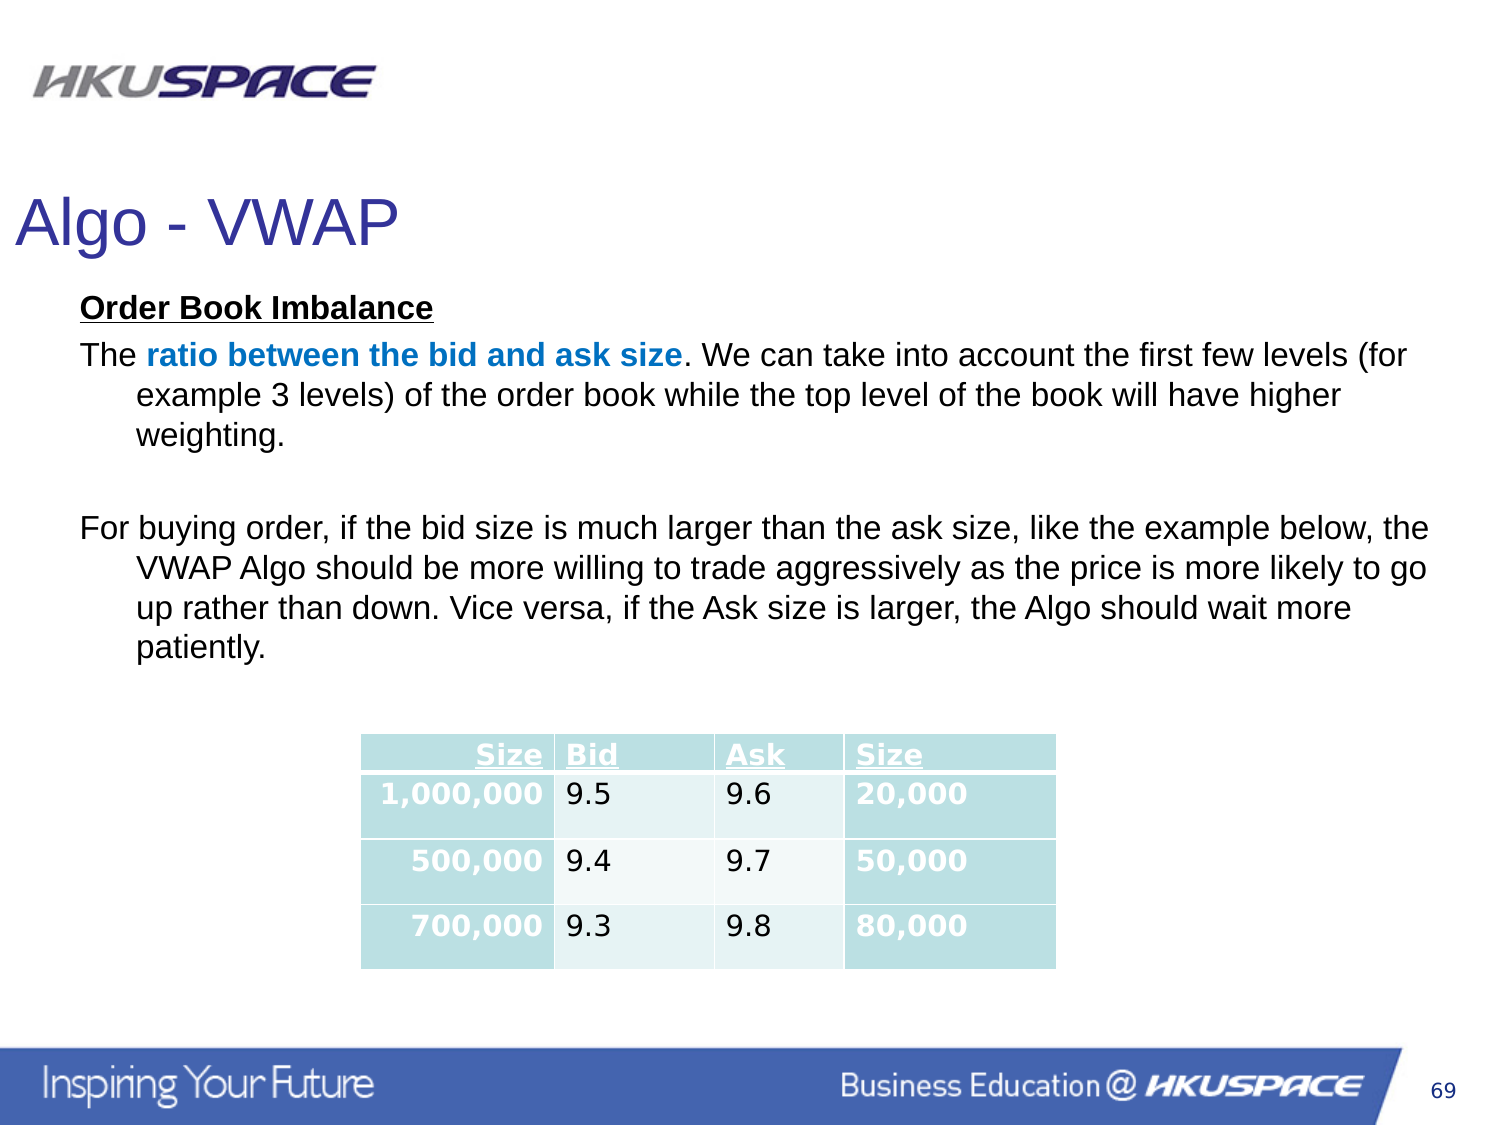

Algo - VWAP
Order Book Imbalance
The ratio between the bid and ask size. We can take into account the first few levels (for example 3 levels) of the order book while the top level of the book will have higher weighting.

For buying order, if the bid size is much larger than the ask size, like the example below, the VWAP Algo should be more willing to trade aggressively as the price is more likely to go up rather than down. Vice versa, if the Ask size is larger, the Algo should wait more patiently.

| Size | Bid | Ask | Size |
| --- | --- | --- | --- |
| 1,000,000 | 9.5 | 9.6 | 20,000 |
| 500,000 | 9.4 | 9.7 | 50,000 |
| 700,000 | 9.3 | 9.8 | 80,000 |
69